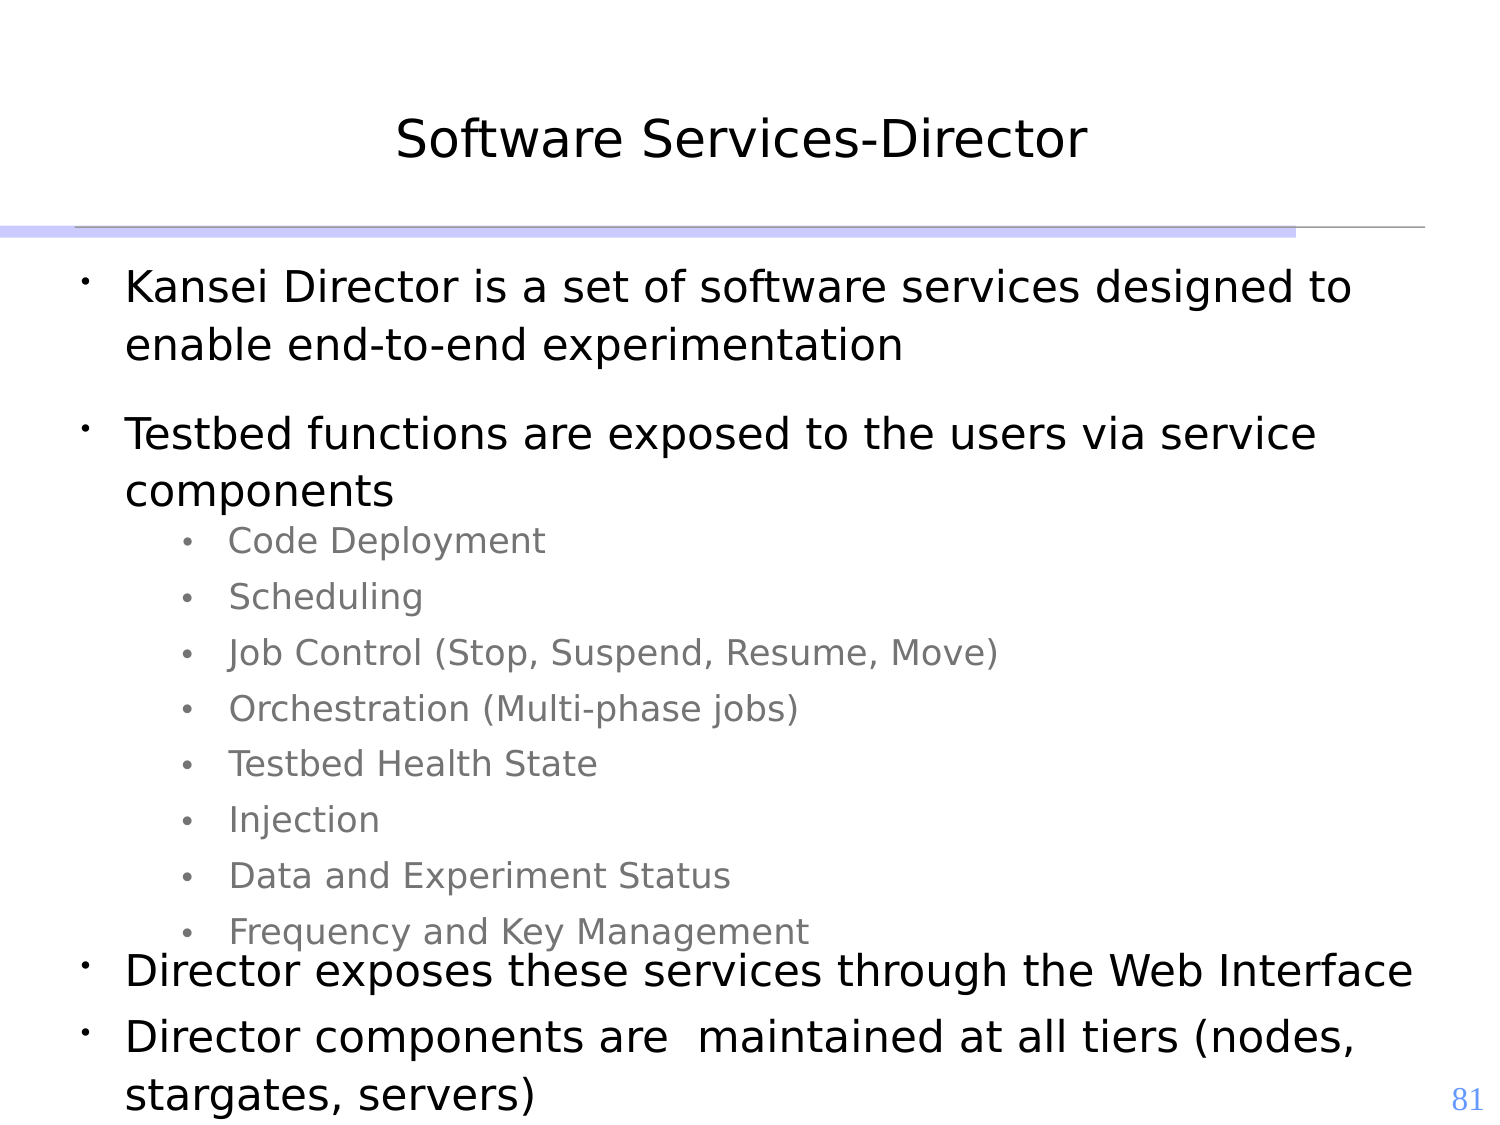

# Software Services-Director

Kansei Director is a set of software services designed to enable end-to-end experimentation
Testbed functions are exposed to the users via service components

Director exposes these services through the Web Interface
Director components are  maintained at all tiers (nodes, stargates, servers)
 Code Deployment
 Scheduling
 Job Control (Stop, Suspend, Resume, Move)
 Orchestration (Multi-phase jobs)
 Testbed Health State
 Injection
 Data and Experiment Status
 Frequency and Key Management